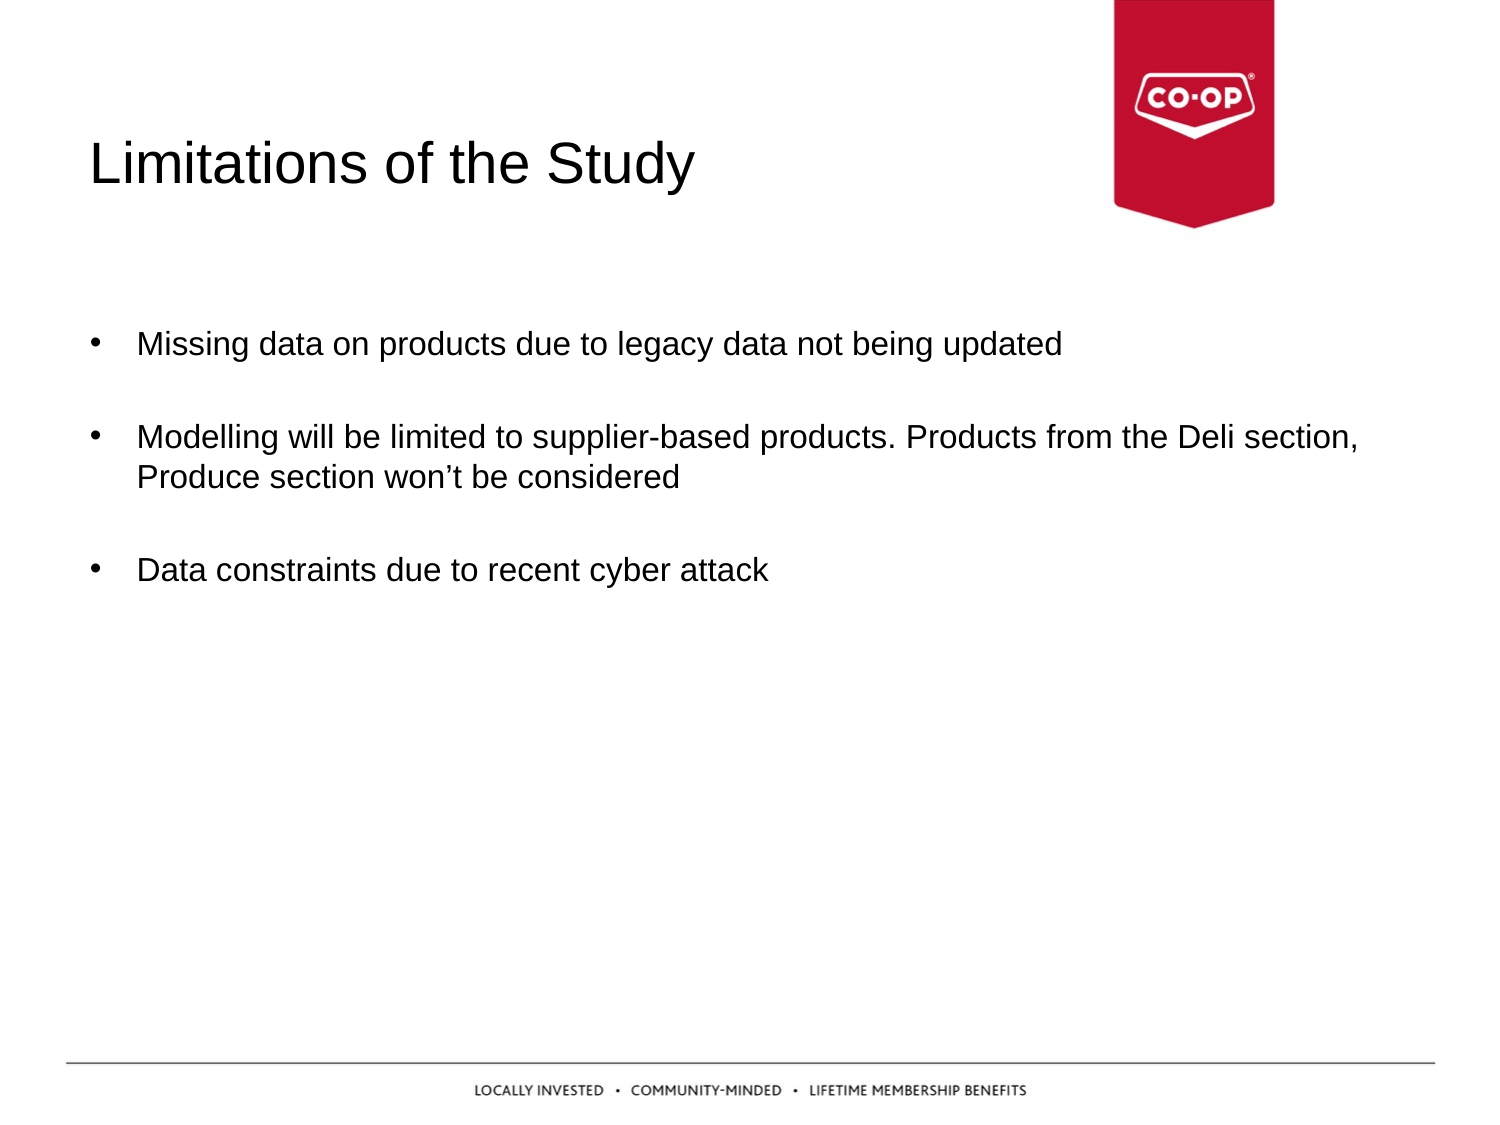

# Limitations of the Study
Missing data on products due to legacy data not being updated

Modelling will be limited to supplier-based products. Products from the Deli section, Produce section won’t be considered

Data constraints due to recent cyber attack